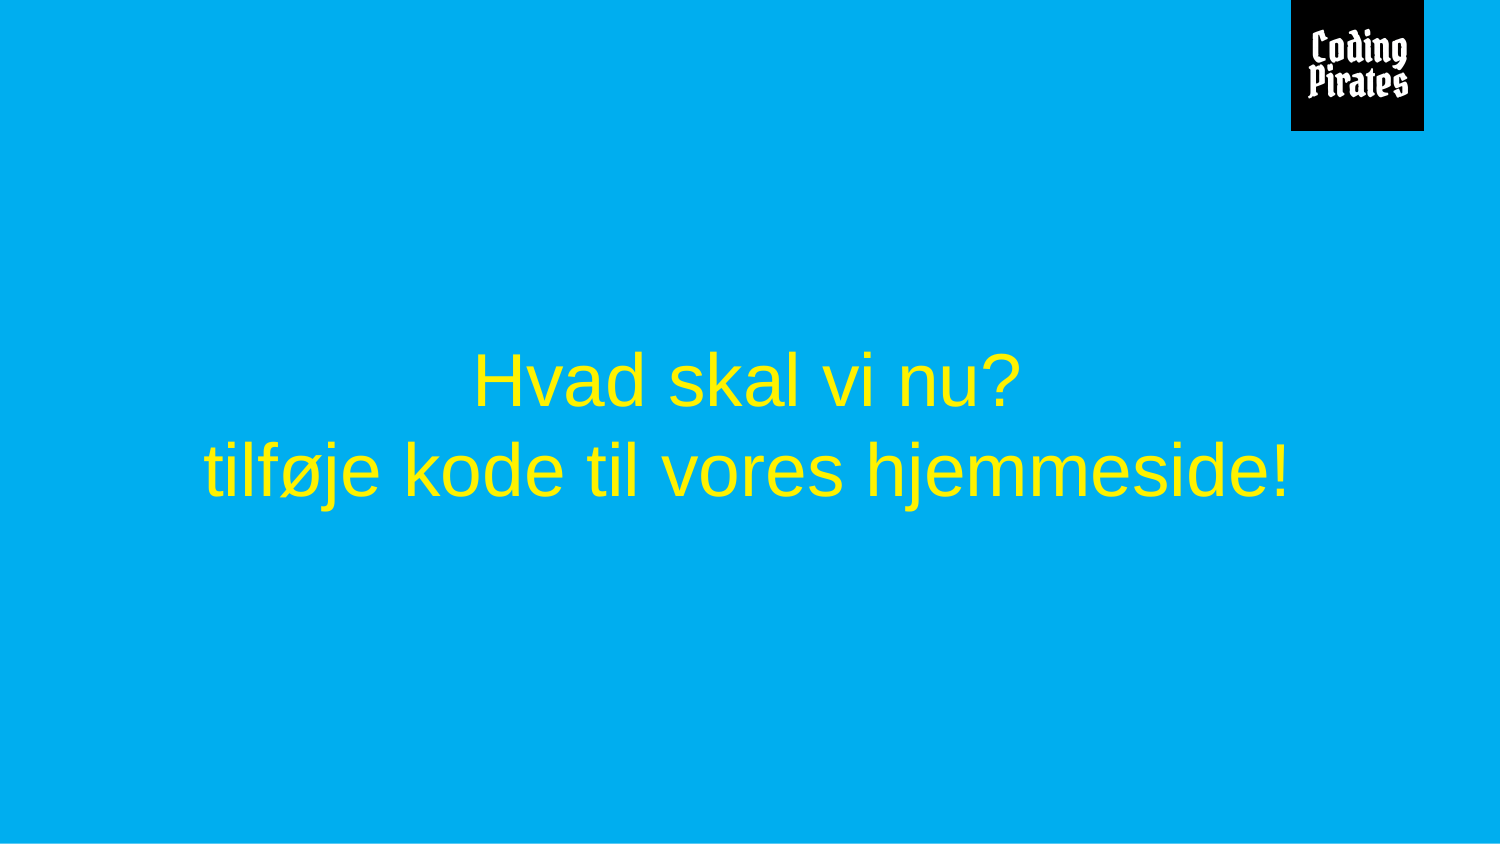

# Hvad skal vi nu?
tilføje kode til vores hjemmeside!